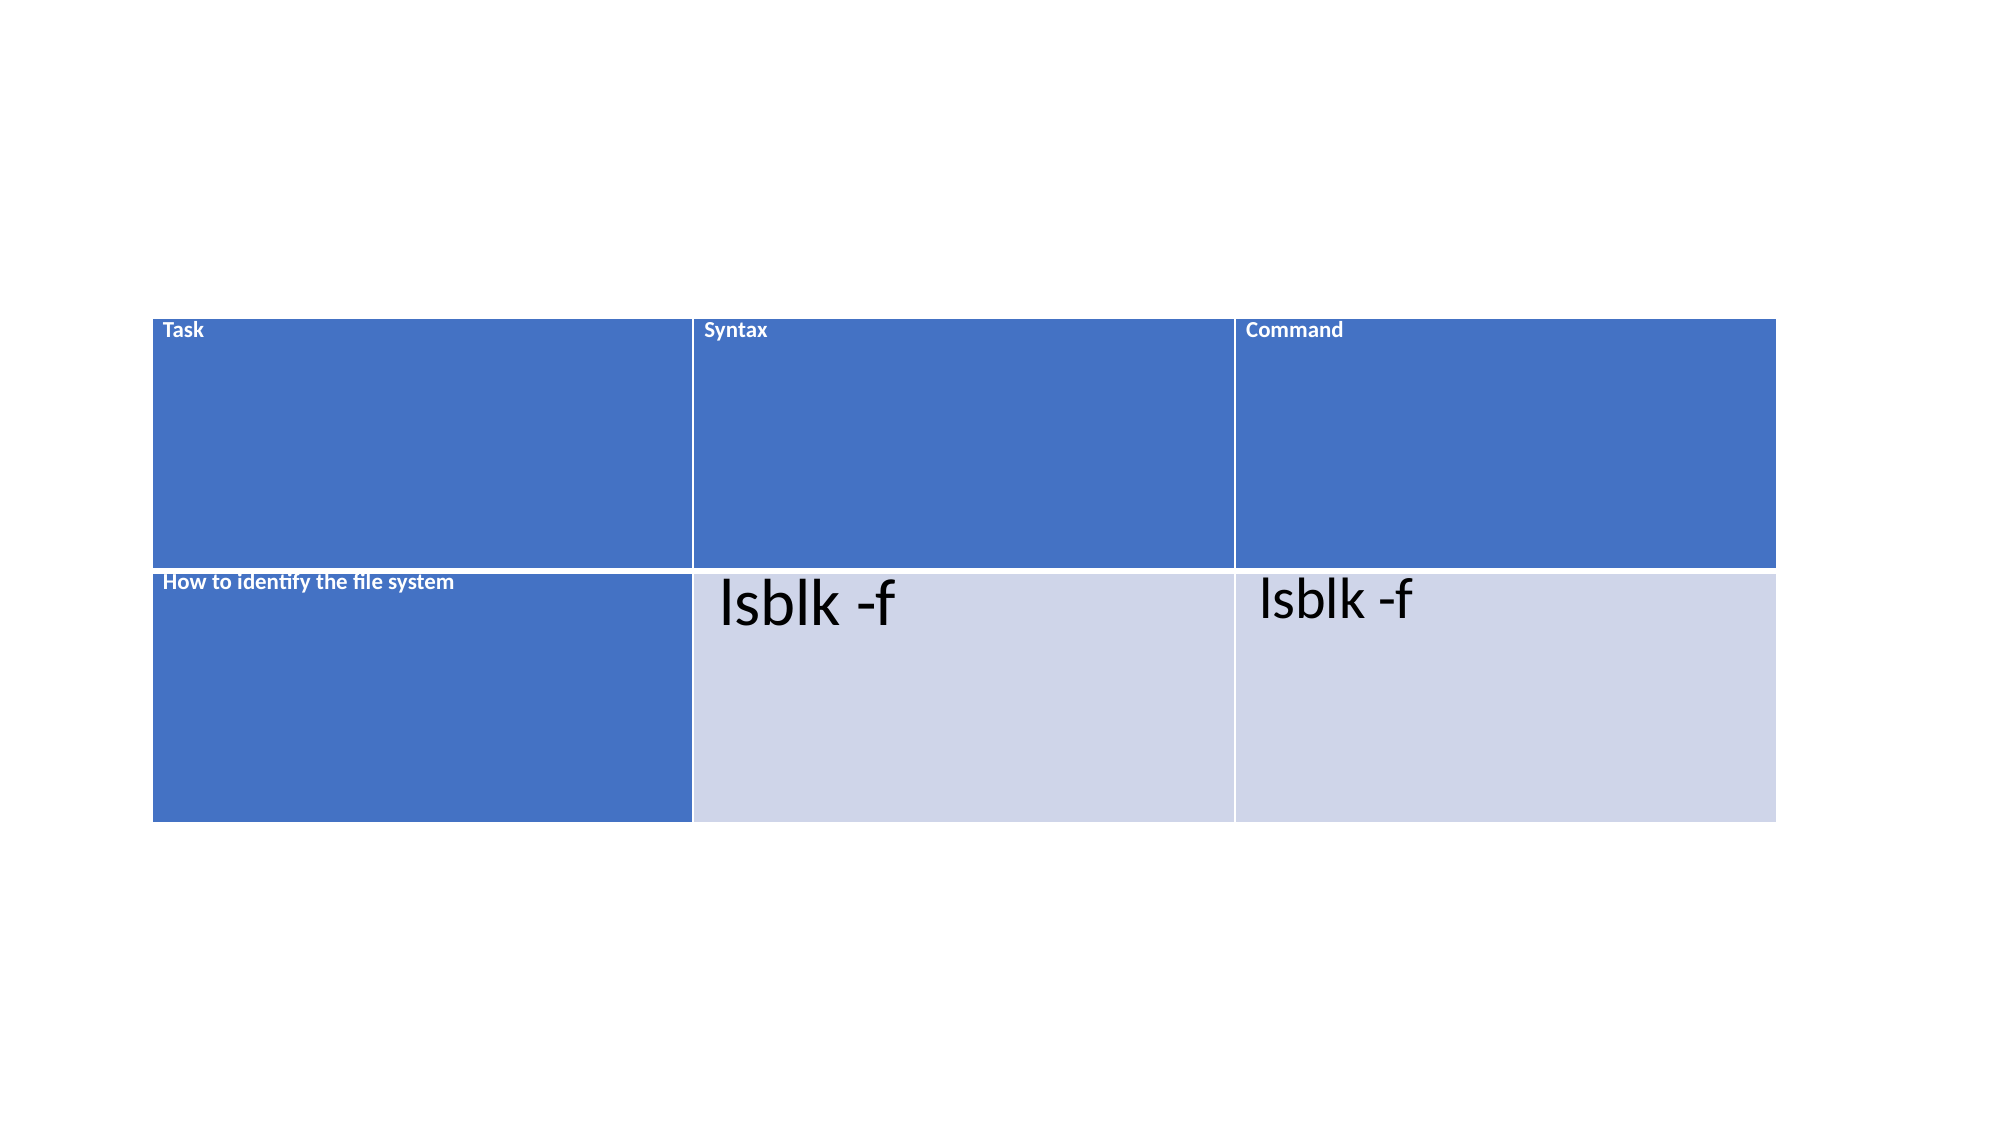

#
| Task | Syntax | Command |
| --- | --- | --- |
| How to identify the file system | lsblk -f | lsblk -f |